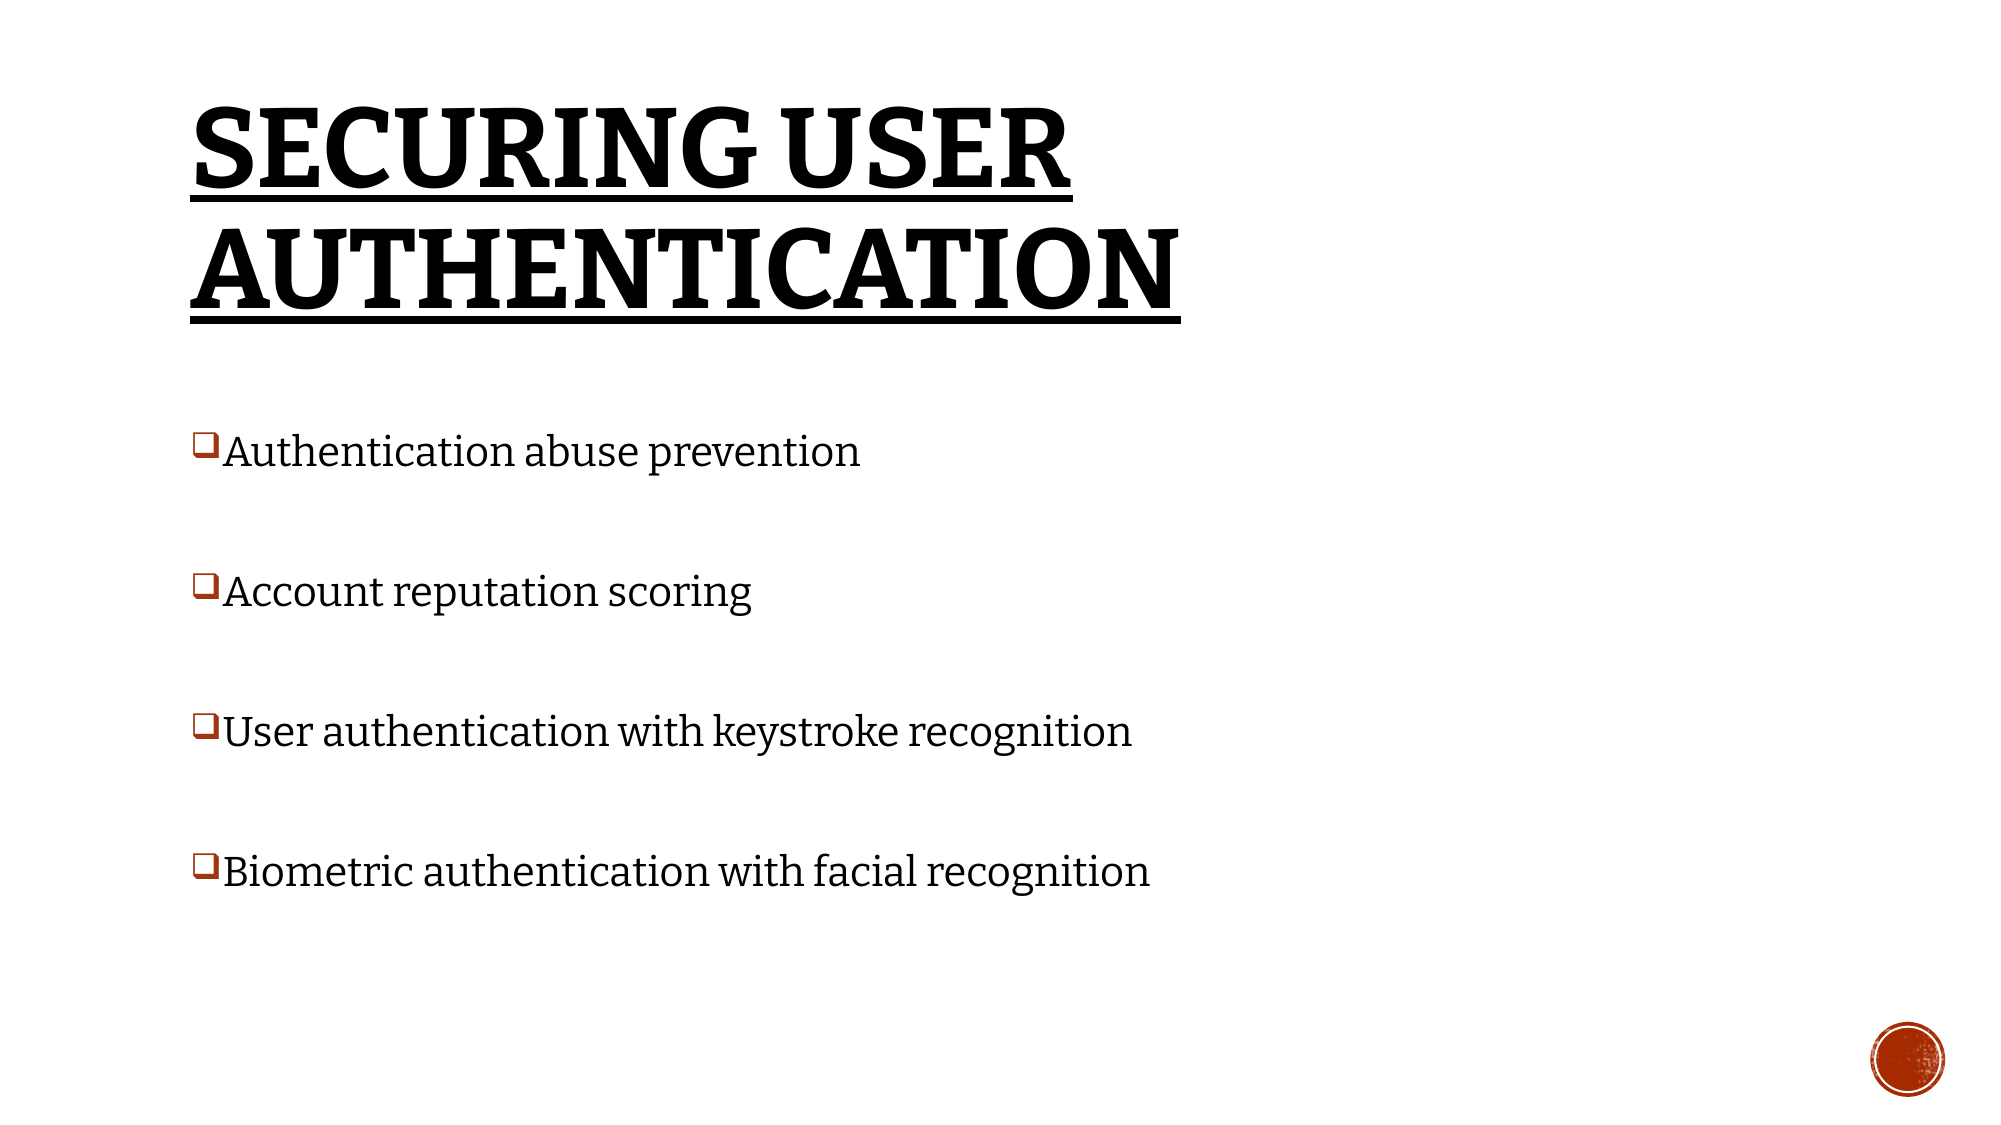

# Securing User Authentication

Authentication abuse prevention

Account reputation scoring

User authentication with keystroke recognition

Biometric authentication with facial recognition